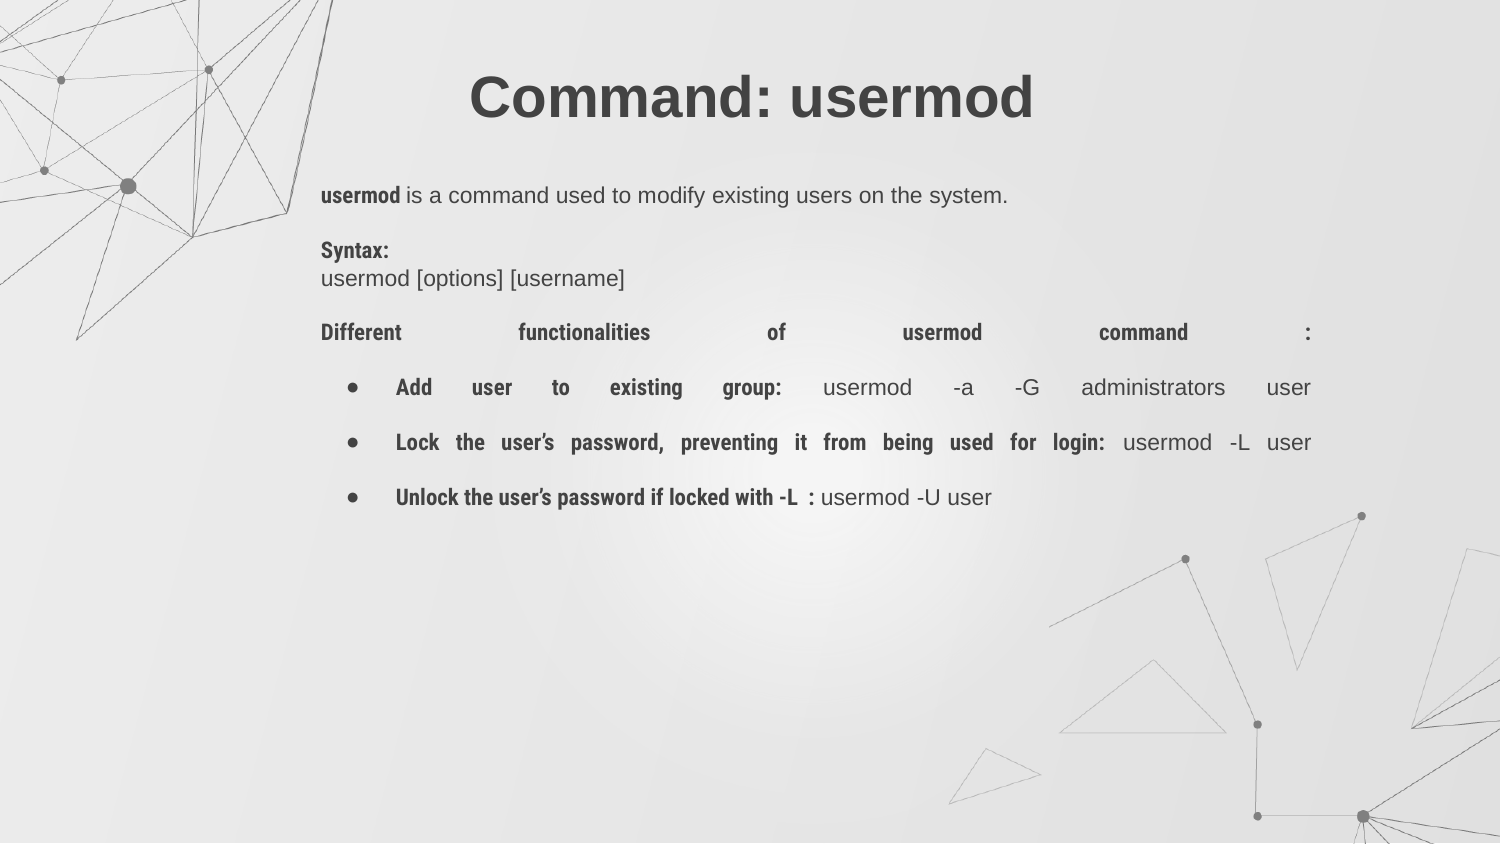

# Command: usermod
usermod is a command used to modify existing users on the system.

Syntax:
usermod [options] [username]

Different functionalities of usermod command :
Add user to existing group: usermod -a -G administrators user
Lock the user’s password, preventing it from being used for login: usermod -L user
Unlock the user’s password if locked with -L  : usermod -U user